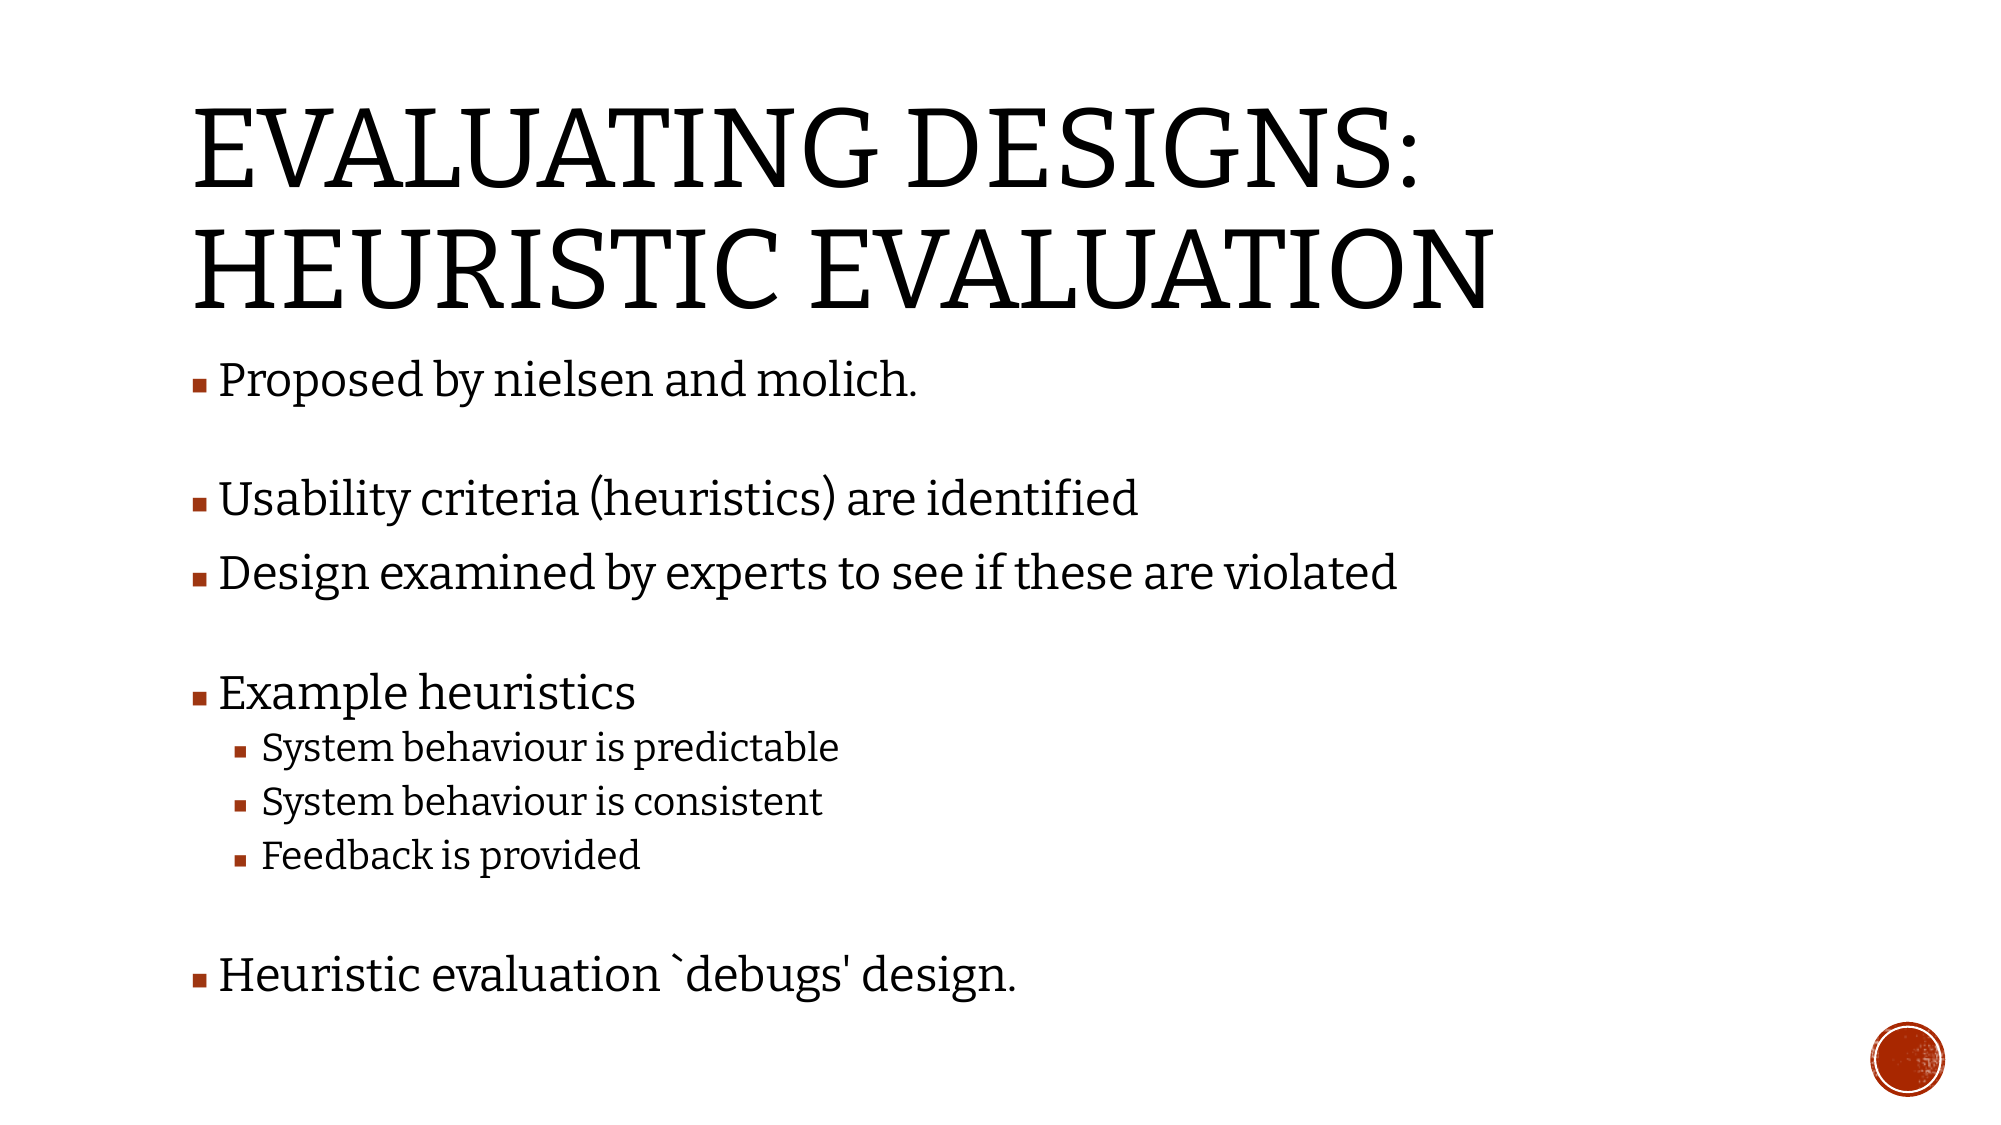

# EVALUATING DESIGNS: HEURISTIC EVALUATION
Proposed by nielsen and molich.

Usability criteria (heuristics) are identified
Design examined by experts to see if these are violated

Example heuristics
System behaviour is predictable
System behaviour is consistent
Feedback is provided

Heuristic evaluation `debugs' design.